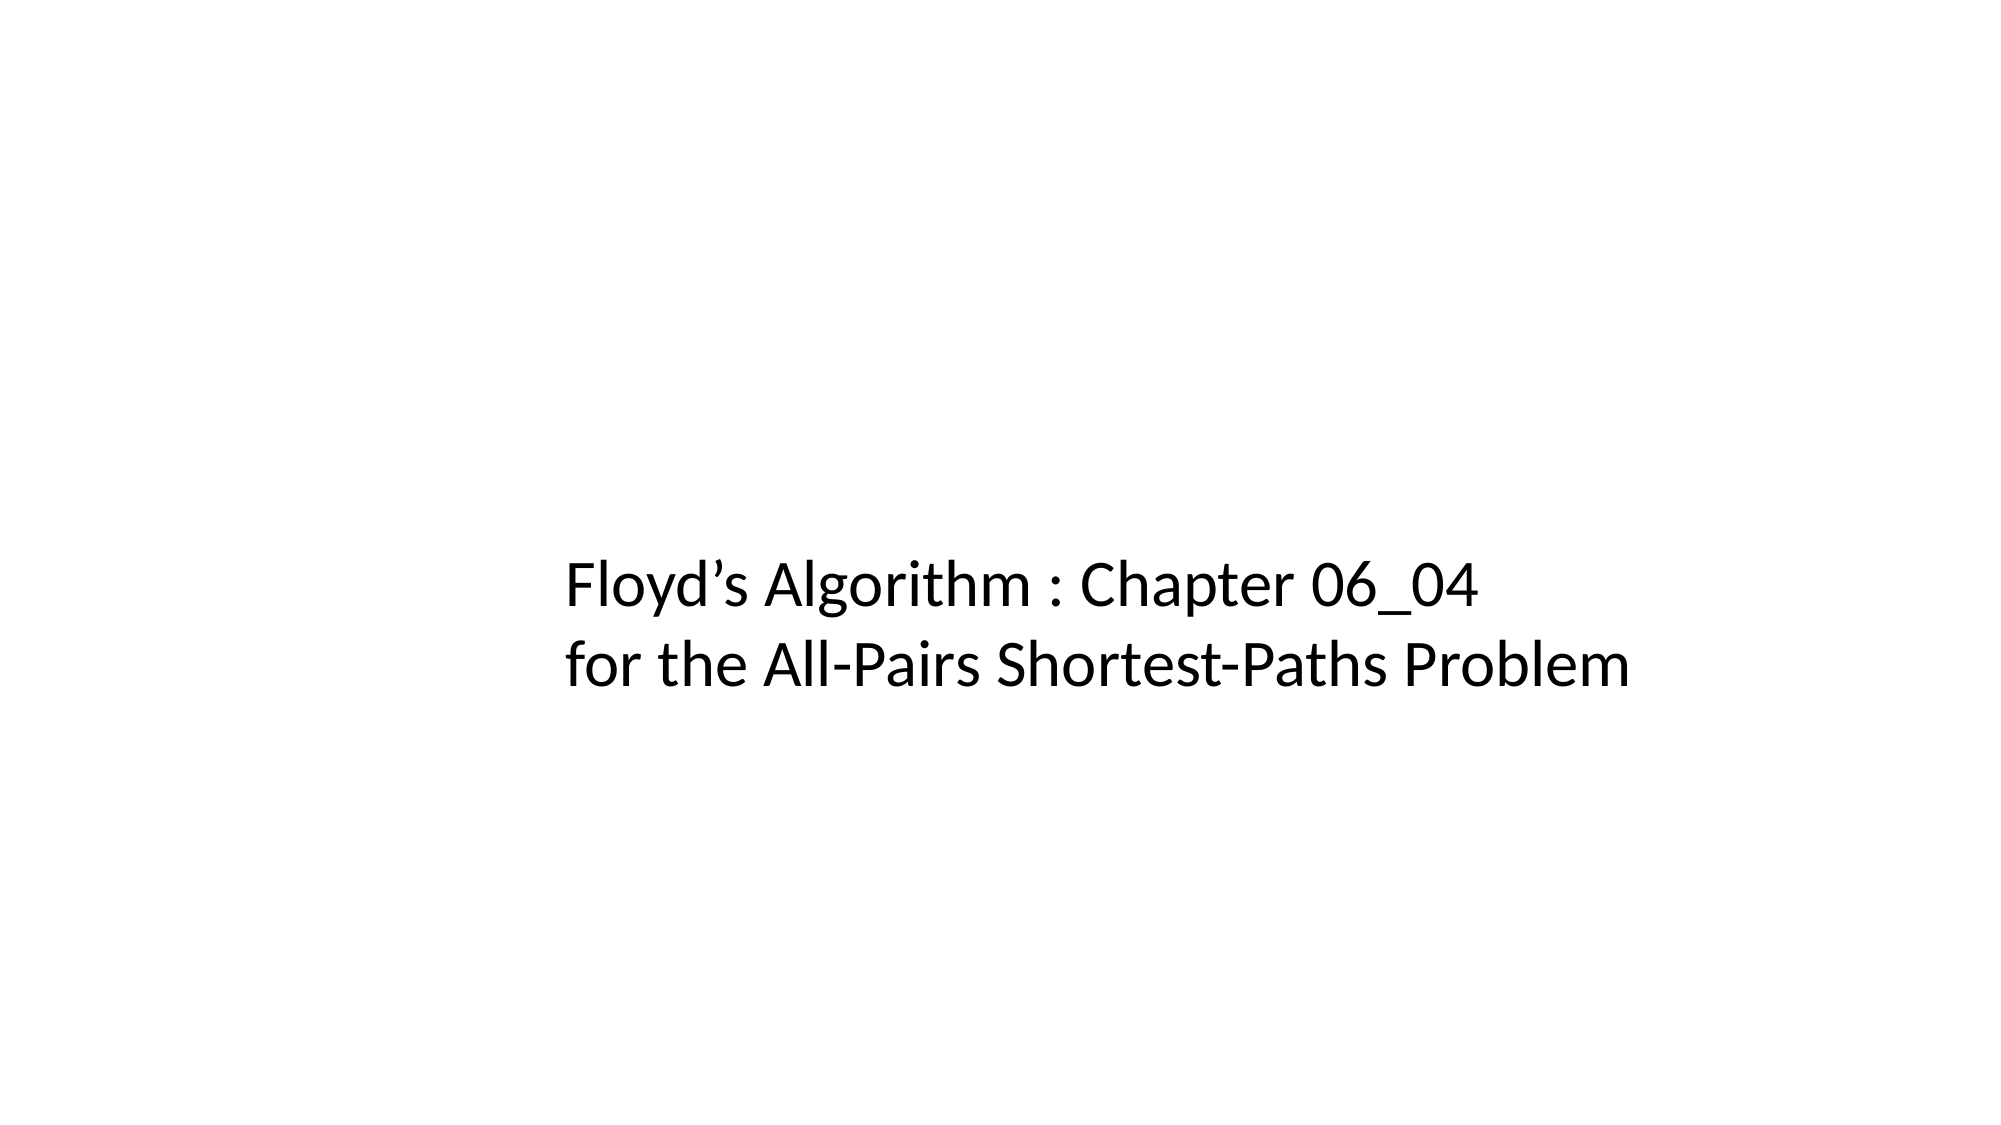

Floyd’s Algorithm : Chapter 06_04
for the All-Pairs Shortest-Paths Problem